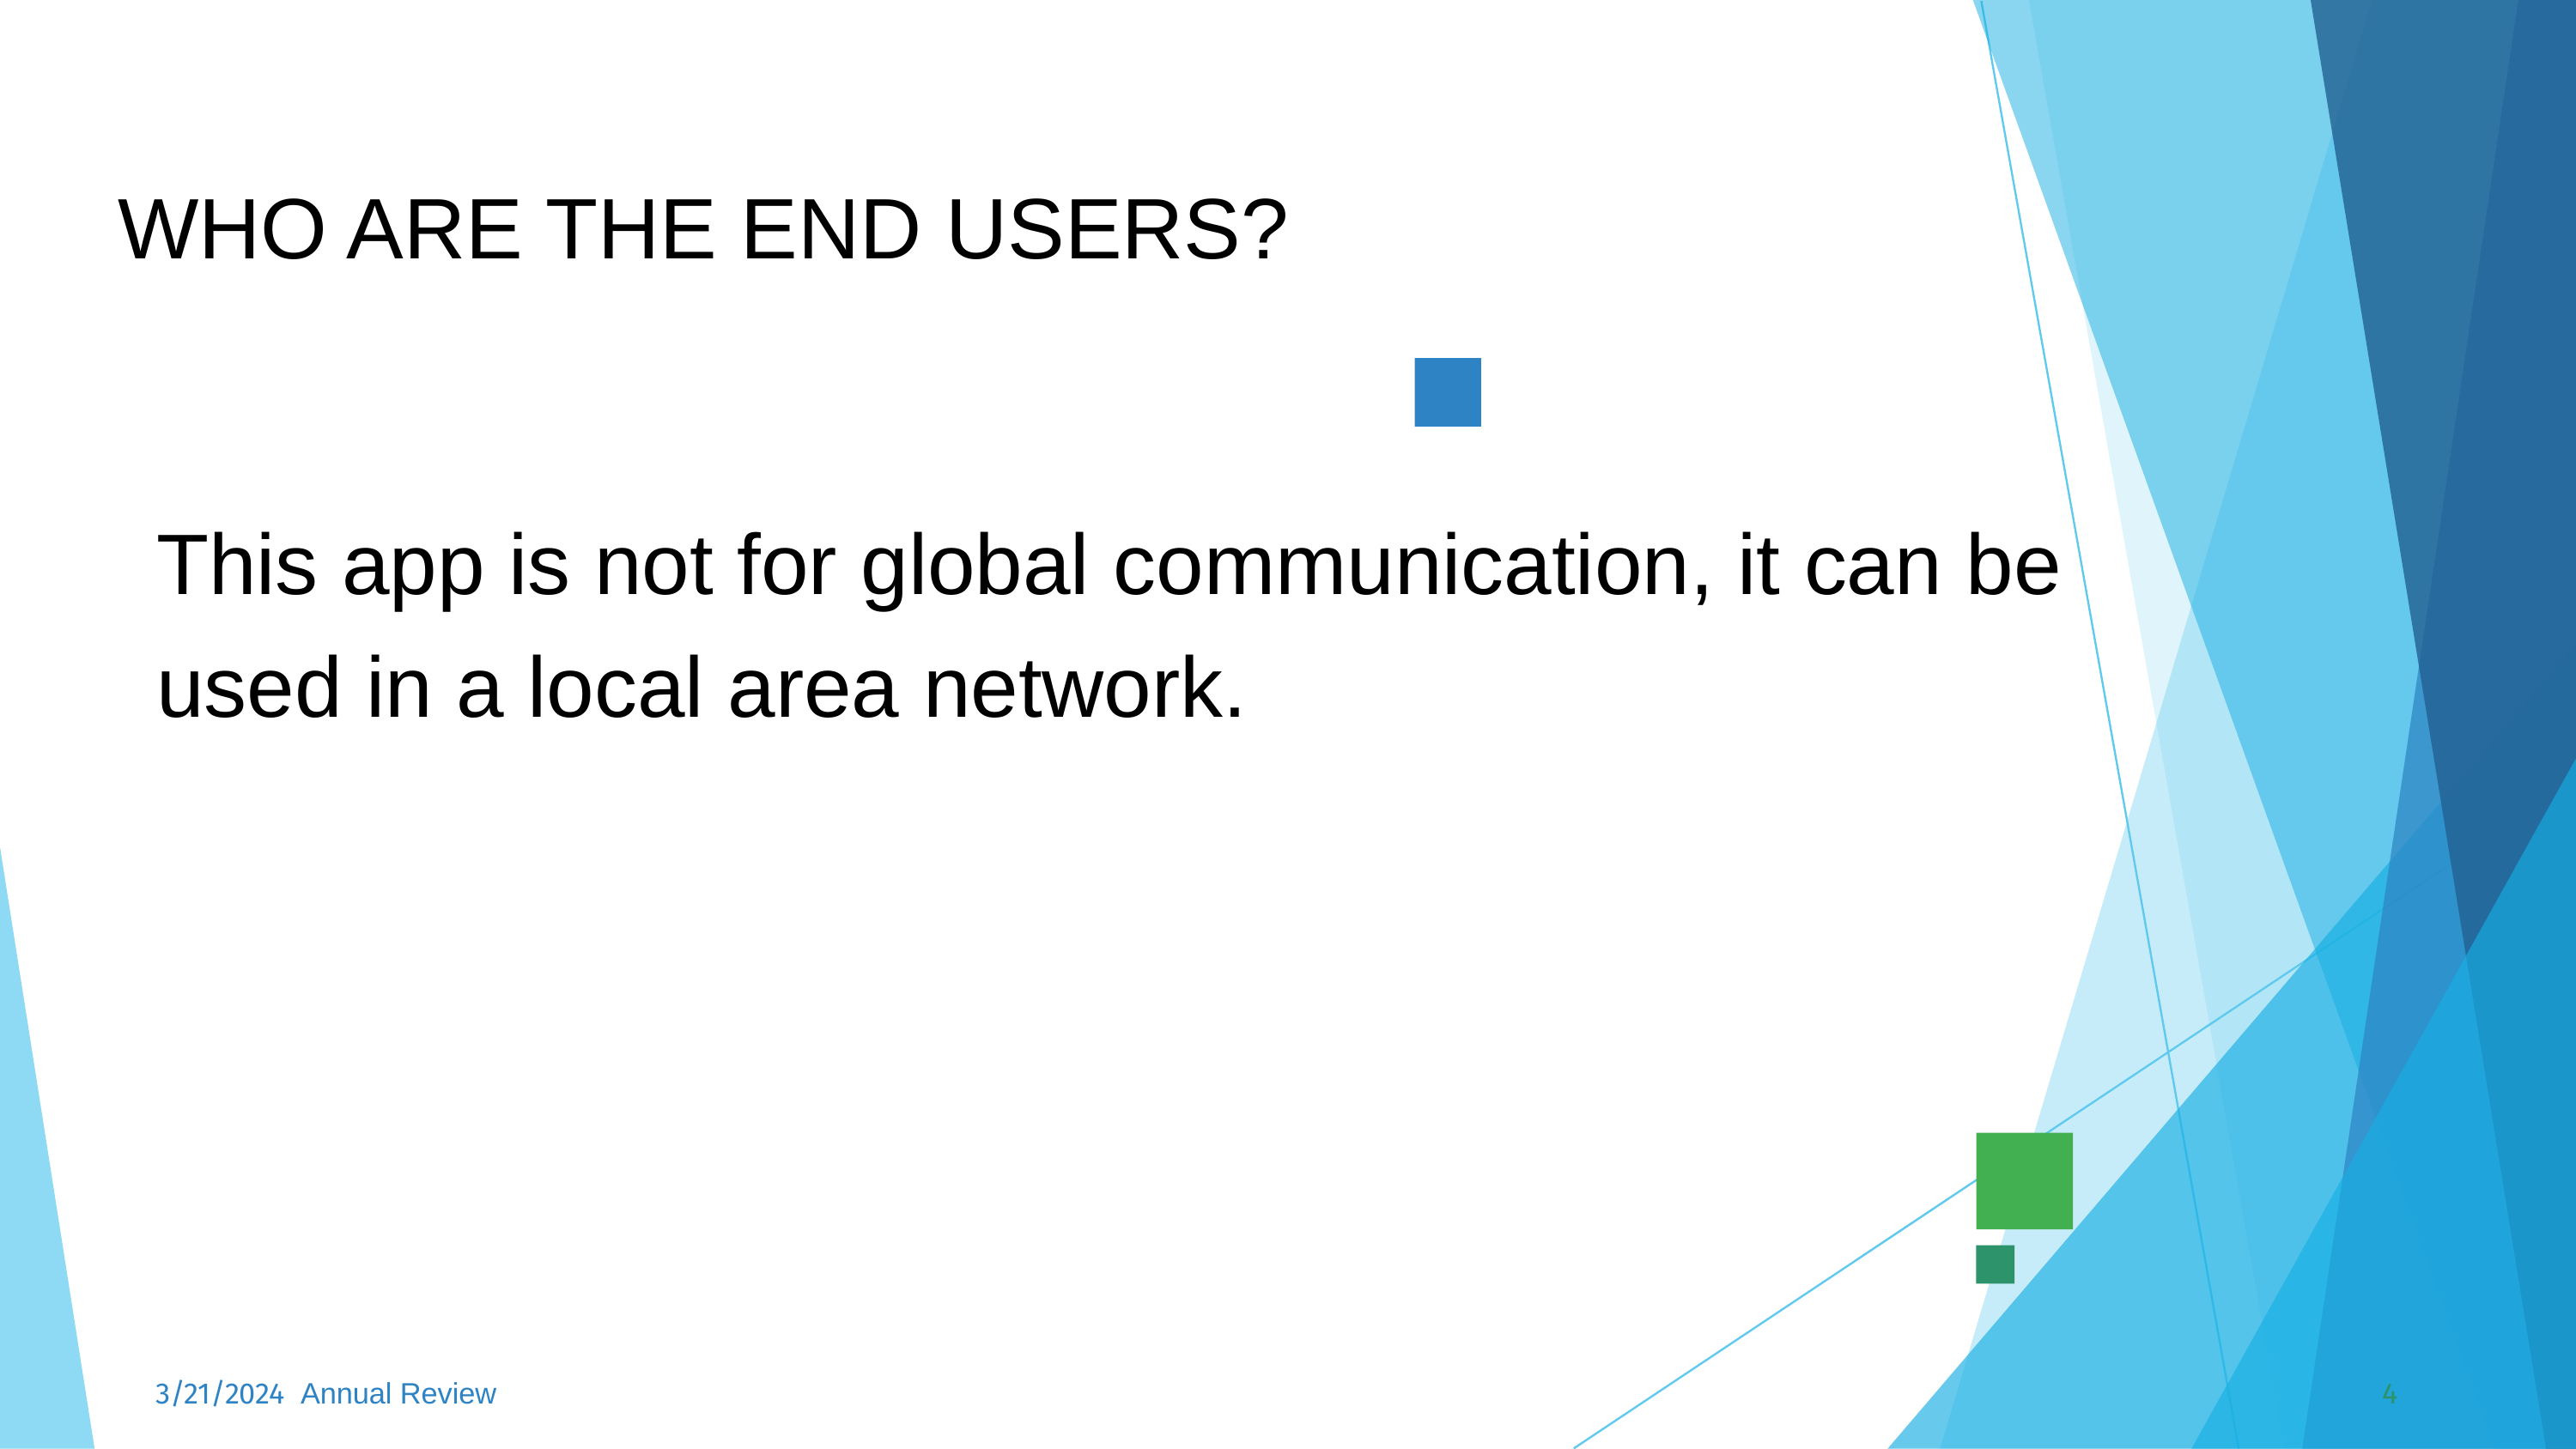

WHO ARE THE END USERS?

This app is not for global communication, it can be used in a local area network.

3/21/2024  Annual Review
4